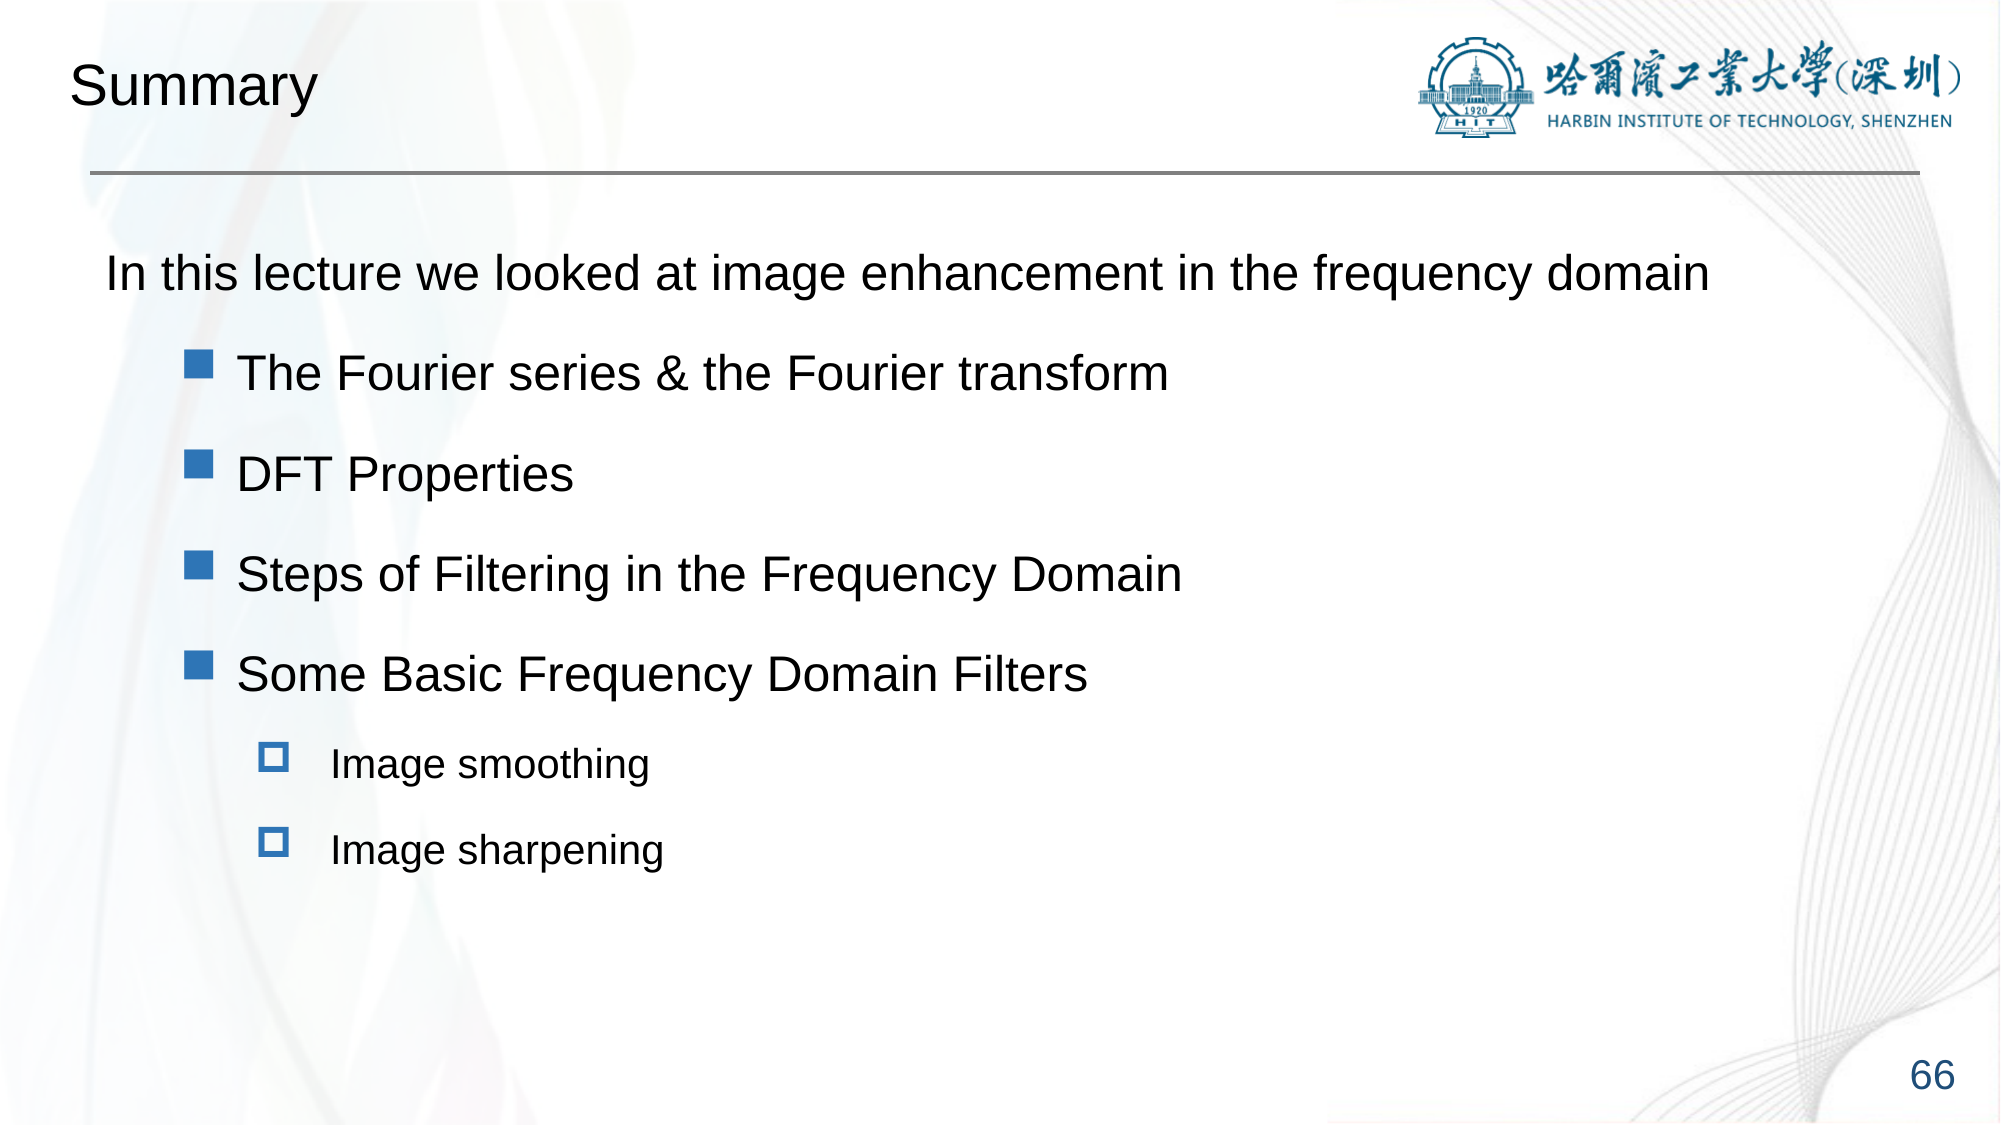

# Summary
In this lecture we looked at image enhancement in the frequency domain
The Fourier series & the Fourier transform
DFT Properties
Steps of Filtering in the Frequency Domain
Some Basic Frequency Domain Filters
Image smoothing
Image sharpening
66